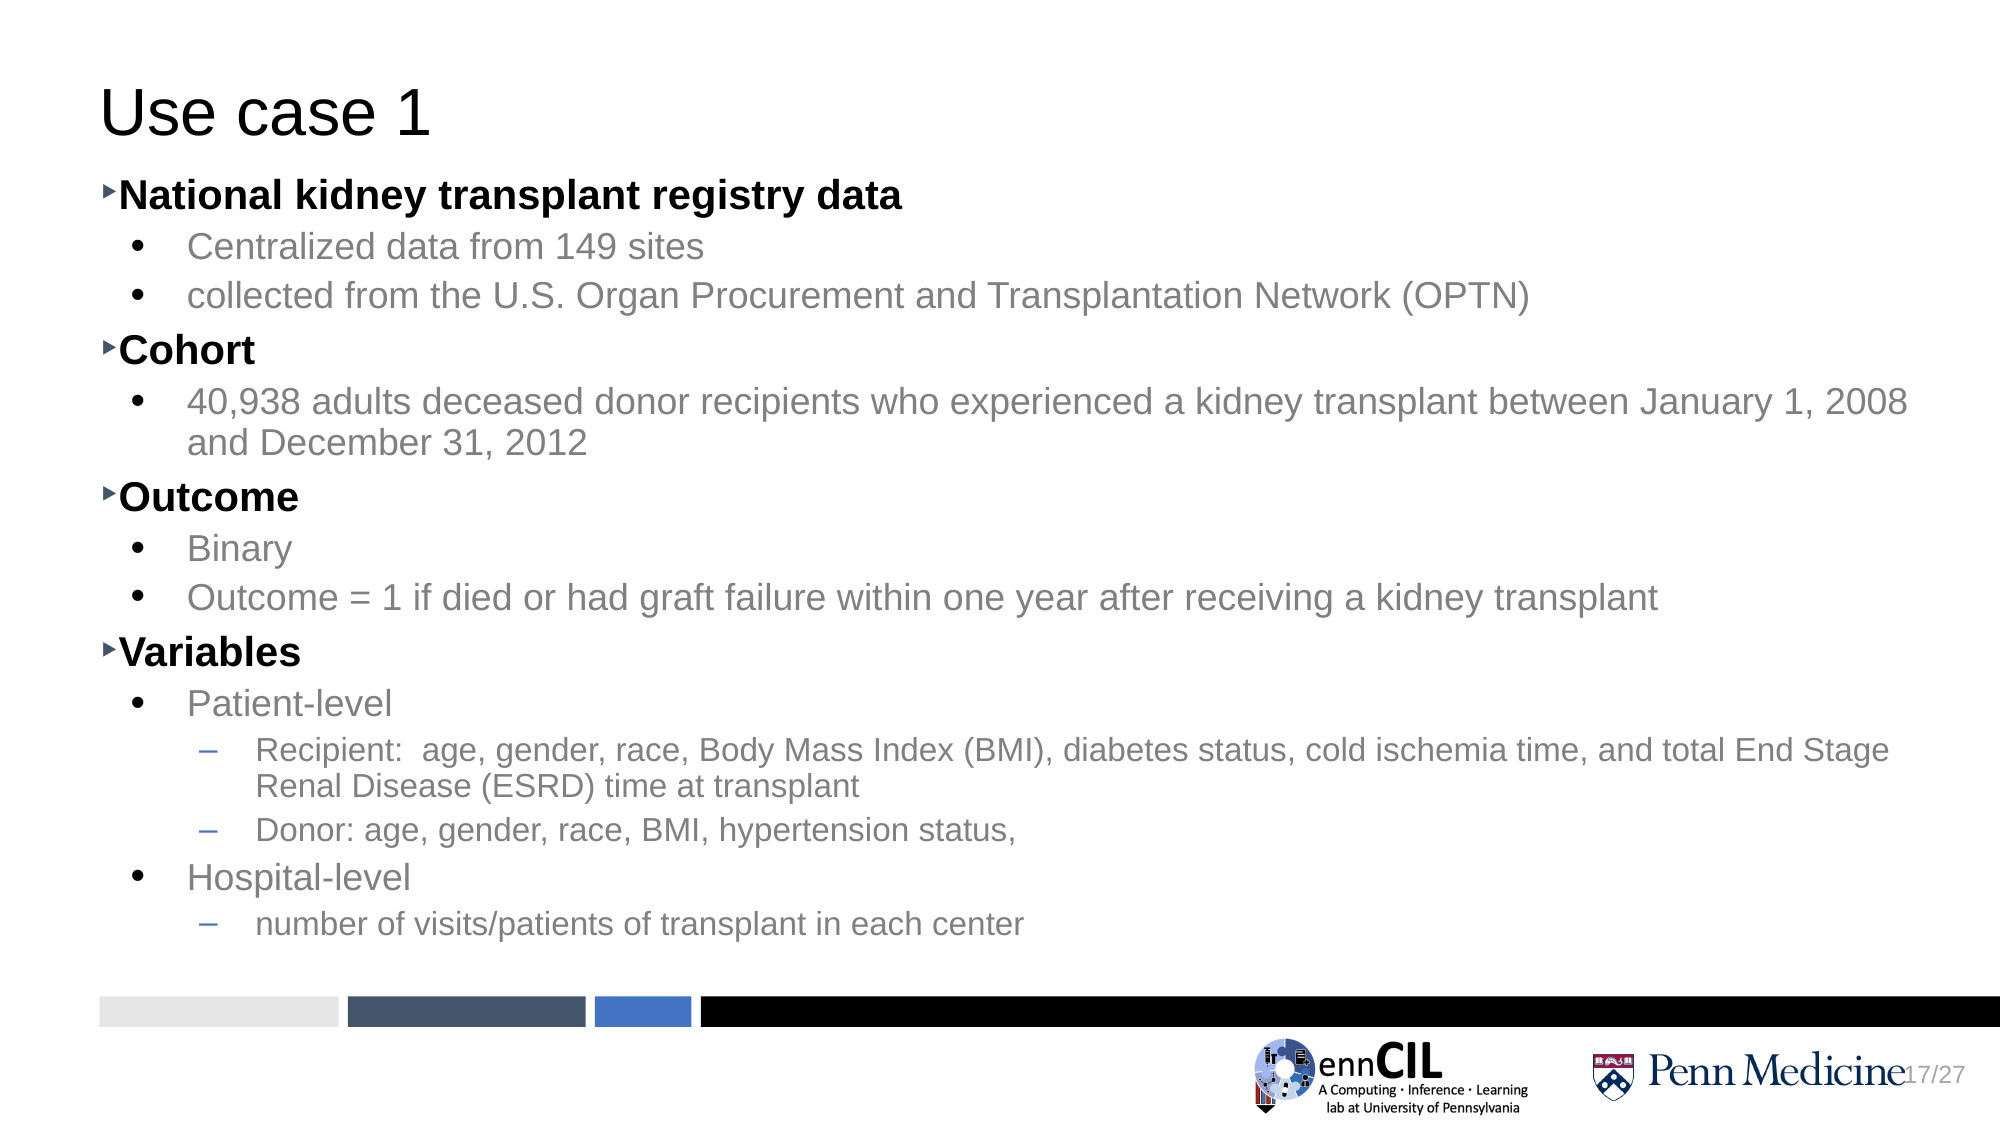

# Use case 1
National kidney transplant registry data
Centralized data from 149 sites
collected from the U.S. Organ Procurement and Transplantation Network (OPTN)
Cohort
40,938 adults deceased donor recipients who experienced a kidney transplant between January 1, 2008 and December 31, 2012
Outcome
Binary
Outcome = 1 if died or had graft failure within one year after receiving a kidney transplant
Variables
Patient-level
Recipient:  age, gender, race, Body Mass Index (BMI), diabetes status, cold ischemia time, and total End Stage Renal Disease (ESRD) time at transplant
Donor: age, gender, race, BMI, hypertension status,
Hospital-level
number of visits/patients of transplant in each center